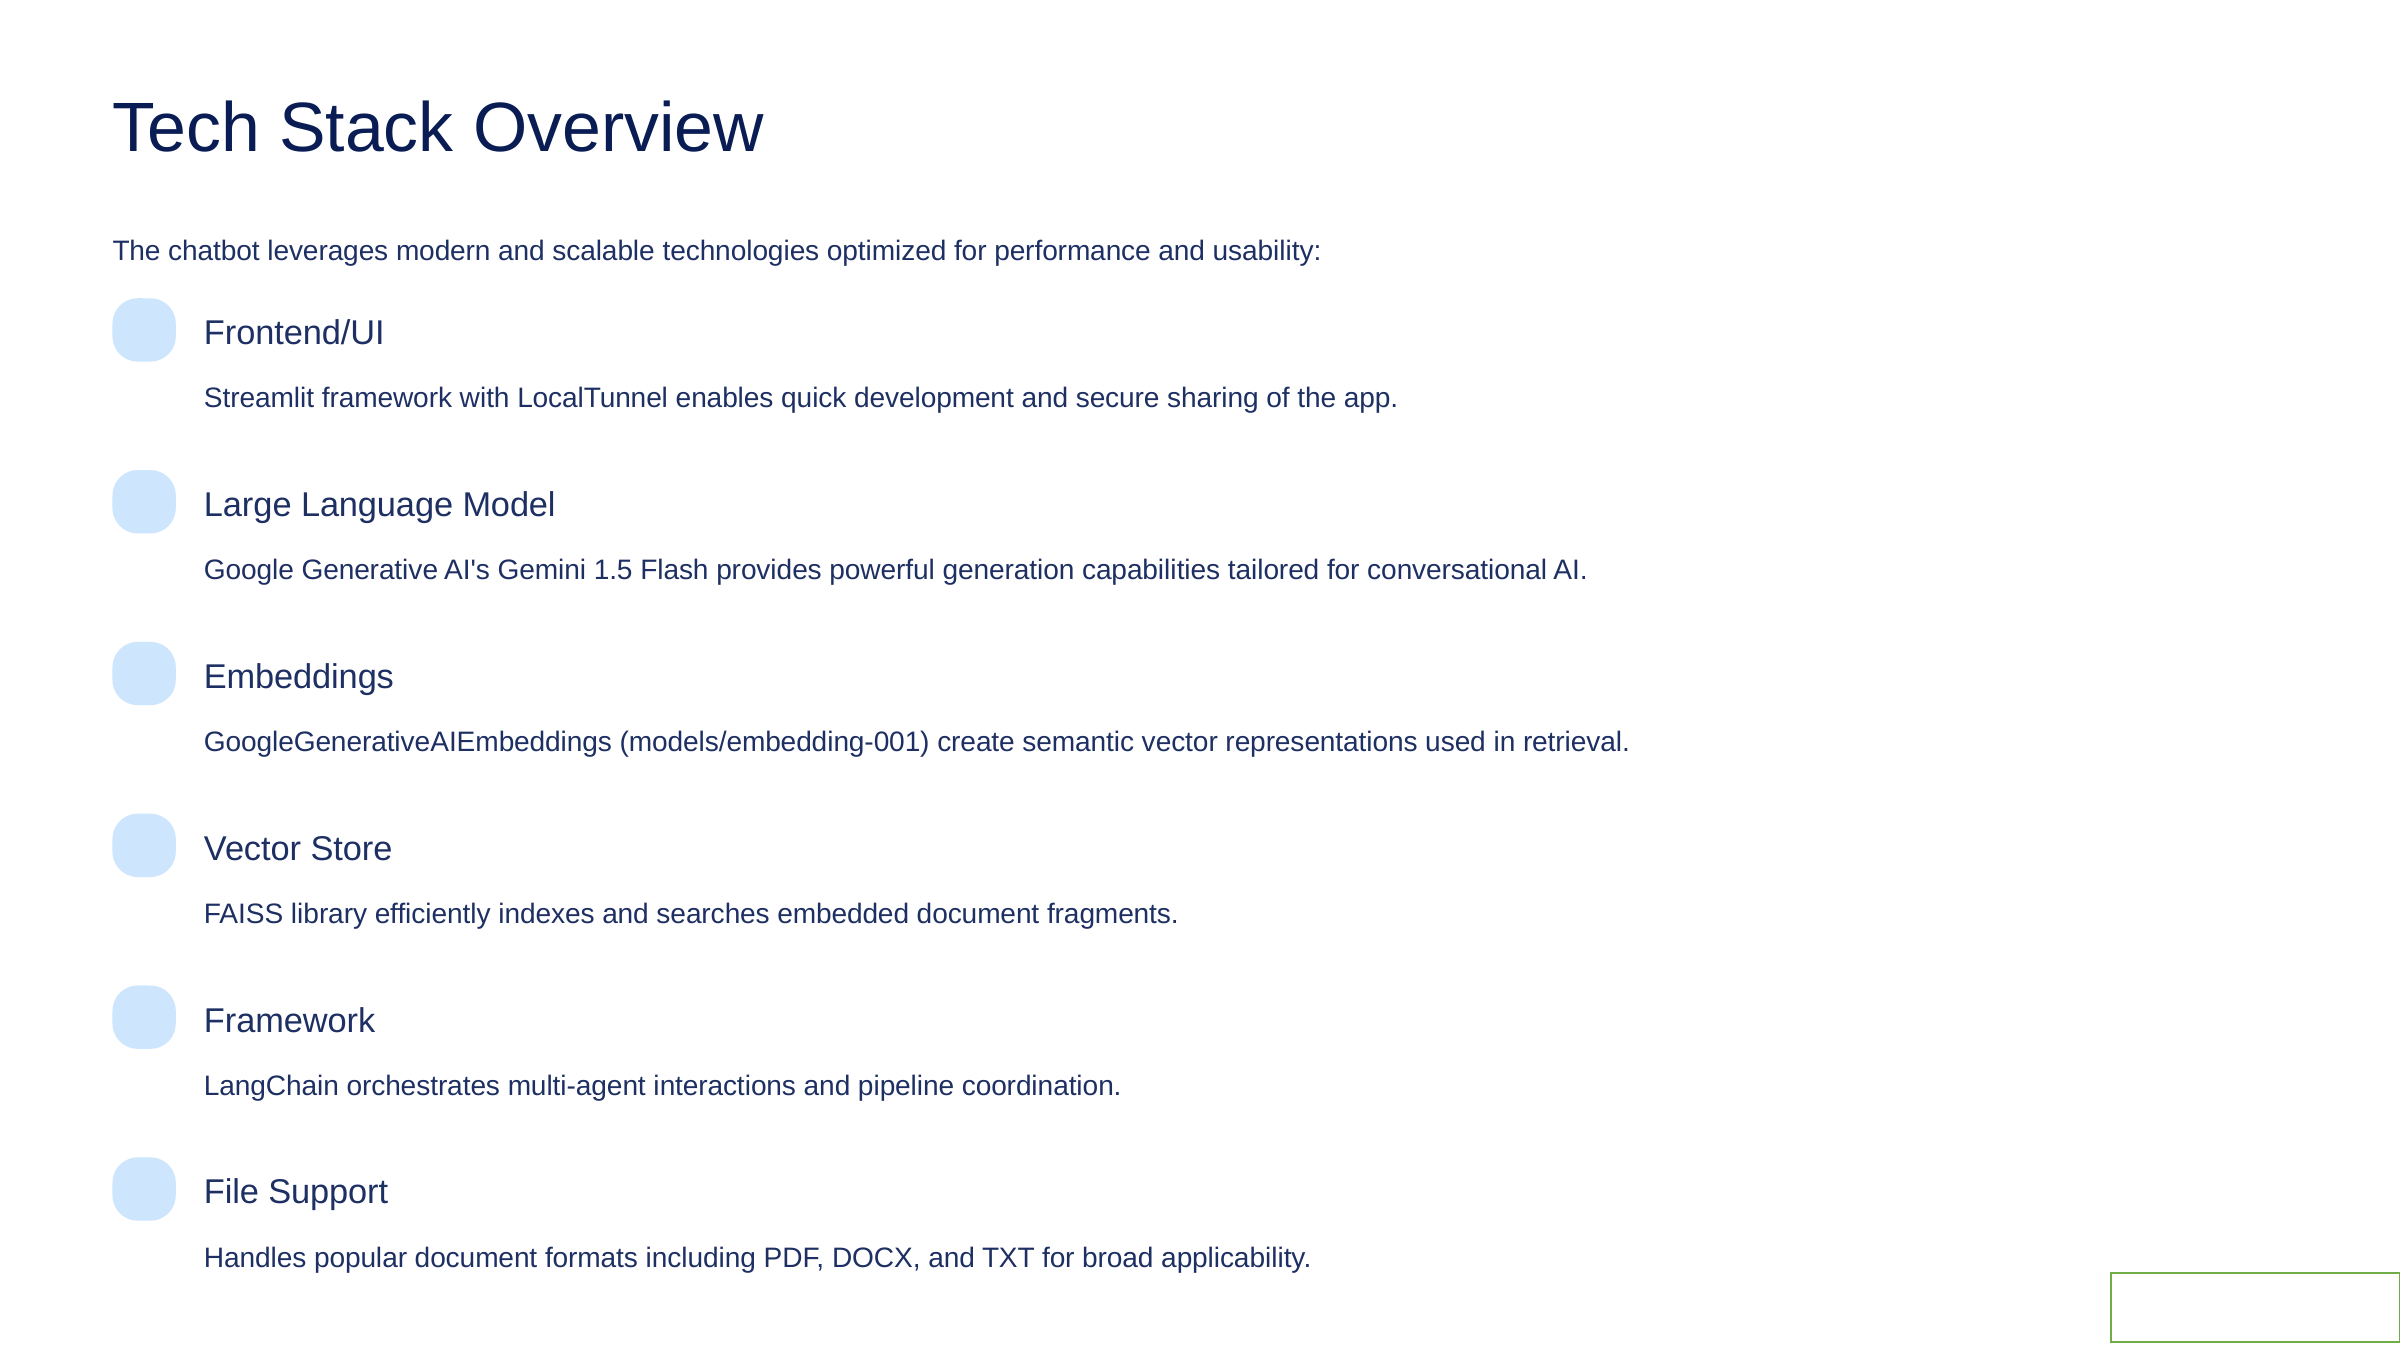

Tech Stack Overview
The chatbot leverages modern and scalable technologies optimized for performance and usability:

Frontend/UI
Streamlit framework with LocalTunnel enables quick development and secure sharing of the app.

Large Language Model
Google Generative AI's Gemini 1.5 Flash provides powerful generation capabilities tailored for conversational AI.

Embeddings
GoogleGenerativeAIEmbeddings (models/embedding-001) create semantic vector representations used in retrieval.

Vector Store
FAISS library efficiently indexes and searches embedded document fragments.

Framework
LangChain orchestrates multi-agent interactions and pipeline coordination.

File Support
Handles popular document formats including PDF, DOCX, and TXT for broad applicability.